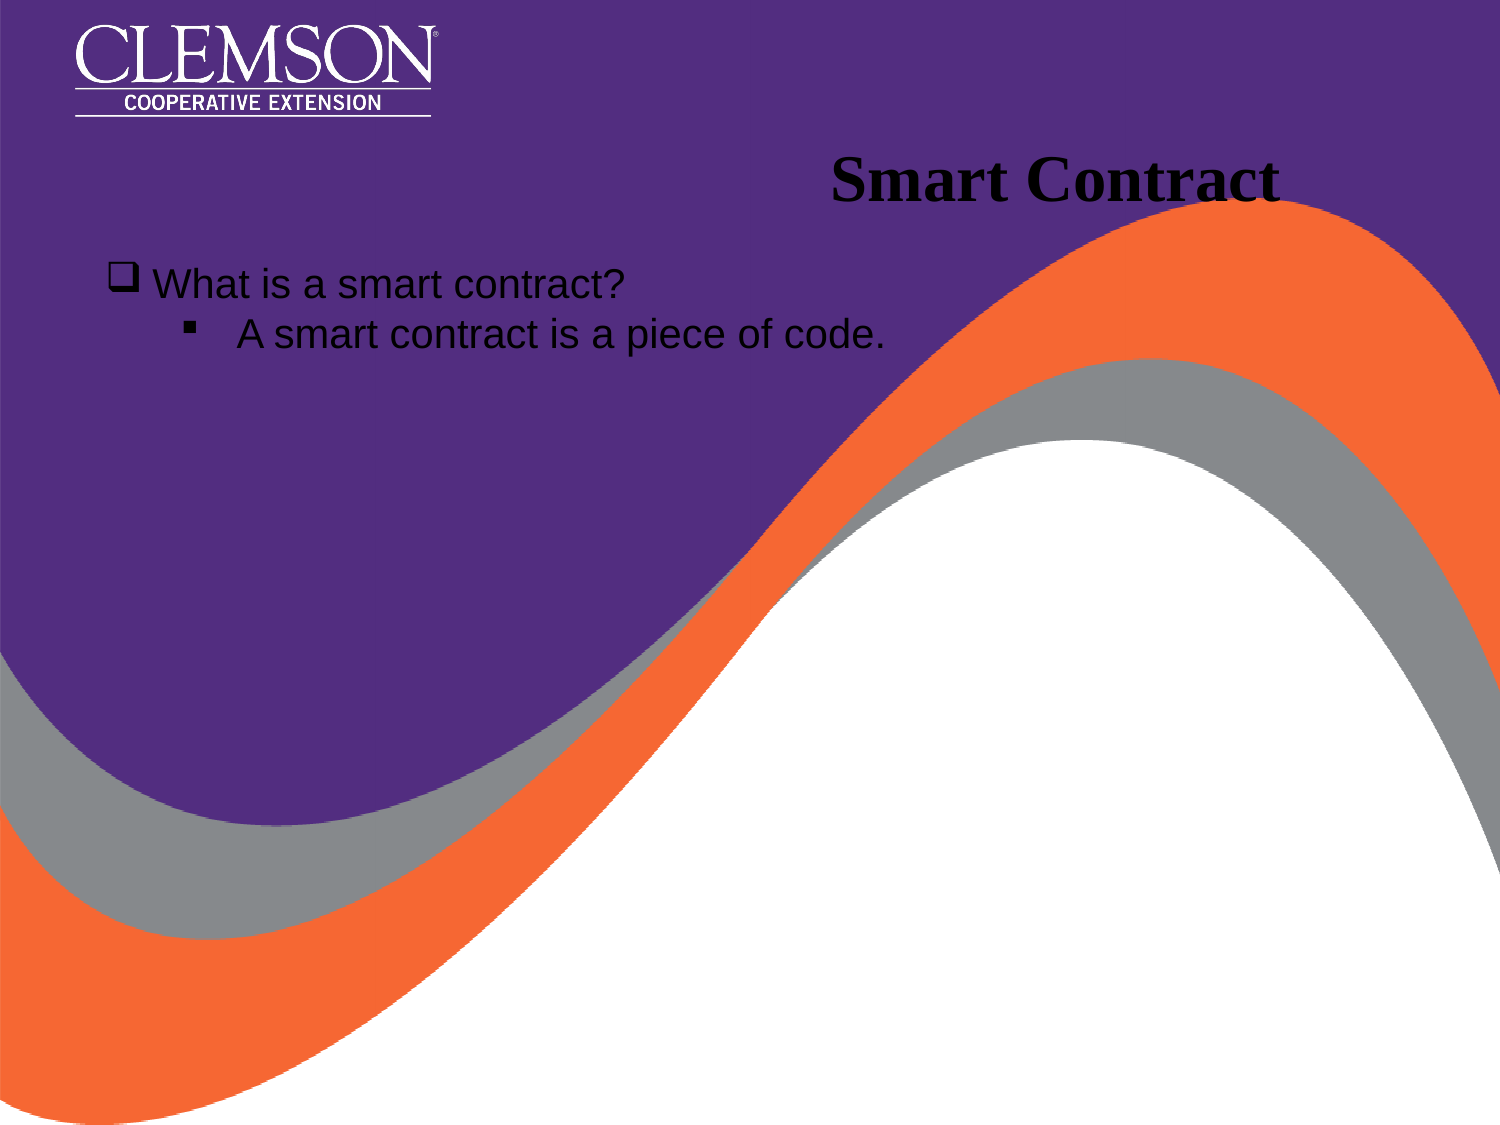

# Smart Contract
What is a smart contract?
A smart contract is a piece of code.